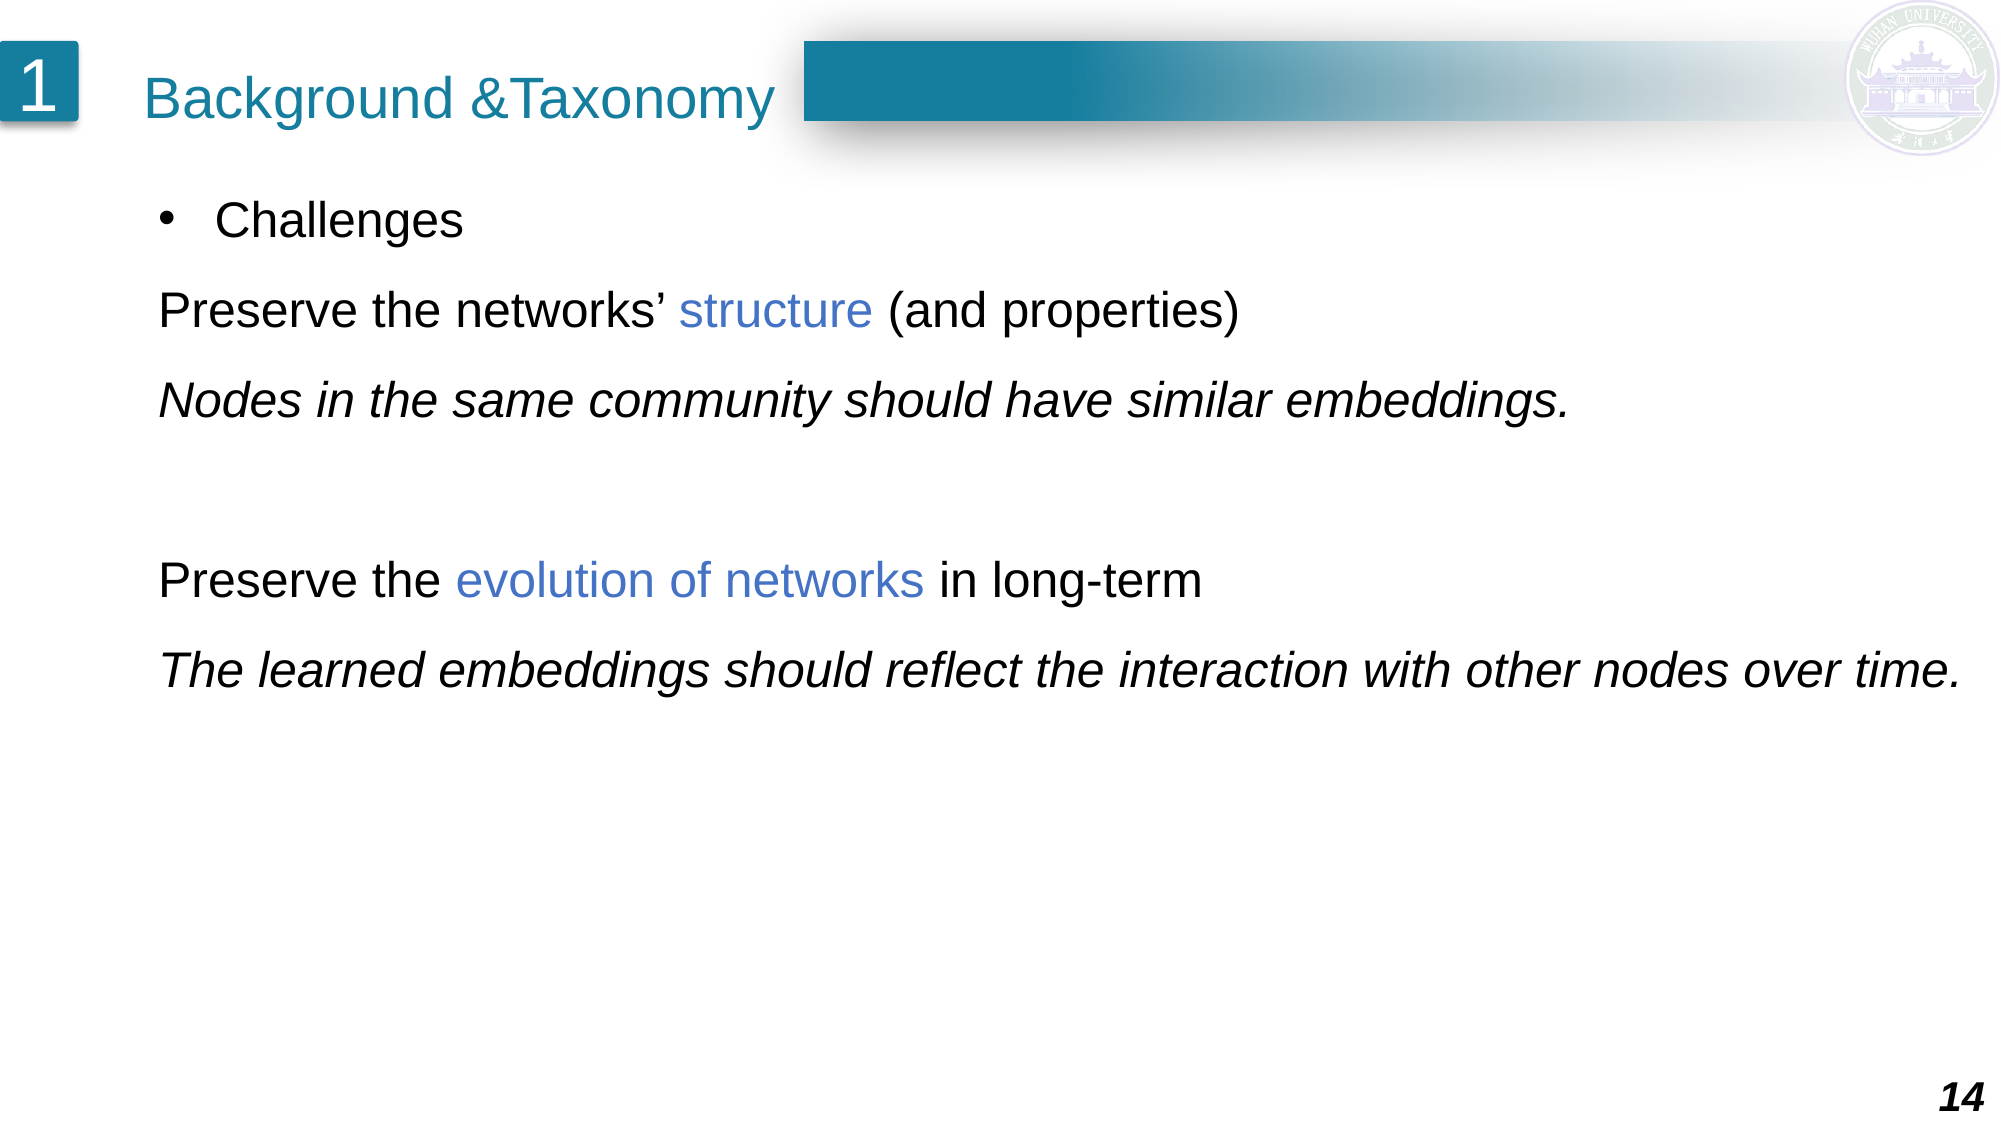

Challenges
Preserve the networks’ structure (and properties)
Nodes in the same community should have similar embeddings.

Preserve the evolution of networks in long-term
The learned embeddings should reflect the interaction with other nodes over time.